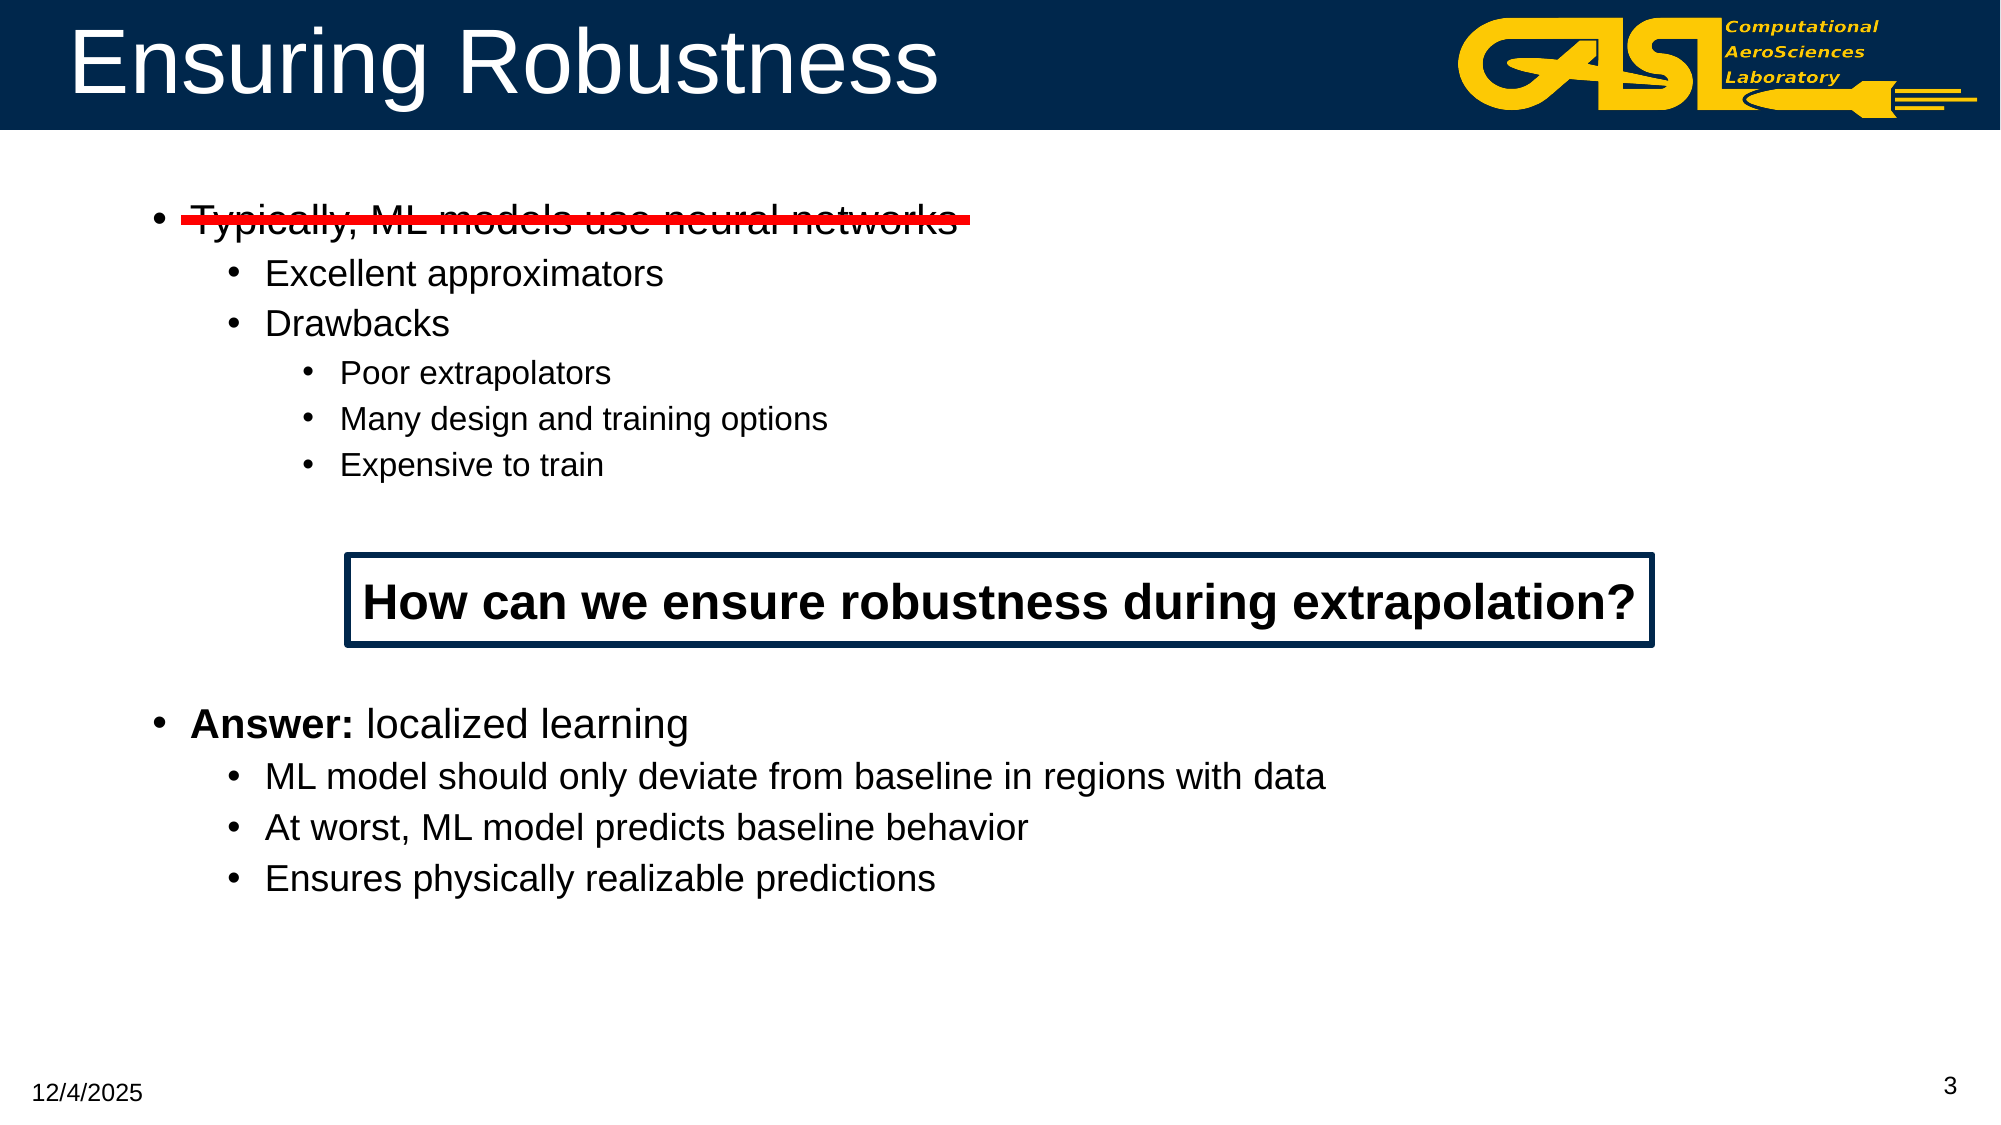

# Ensuring Robustness
Typically, ML models use neural networks
Excellent approximators
Drawbacks
Poor extrapolators
Many design and training options
Expensive to train

Answer: localized learning
ML model should only deviate from baseline in regions with data
At worst, ML model predicts baseline behavior
Ensures physically realizable predictions
How can we ensure robustness during extrapolation?
3
12/4/2025